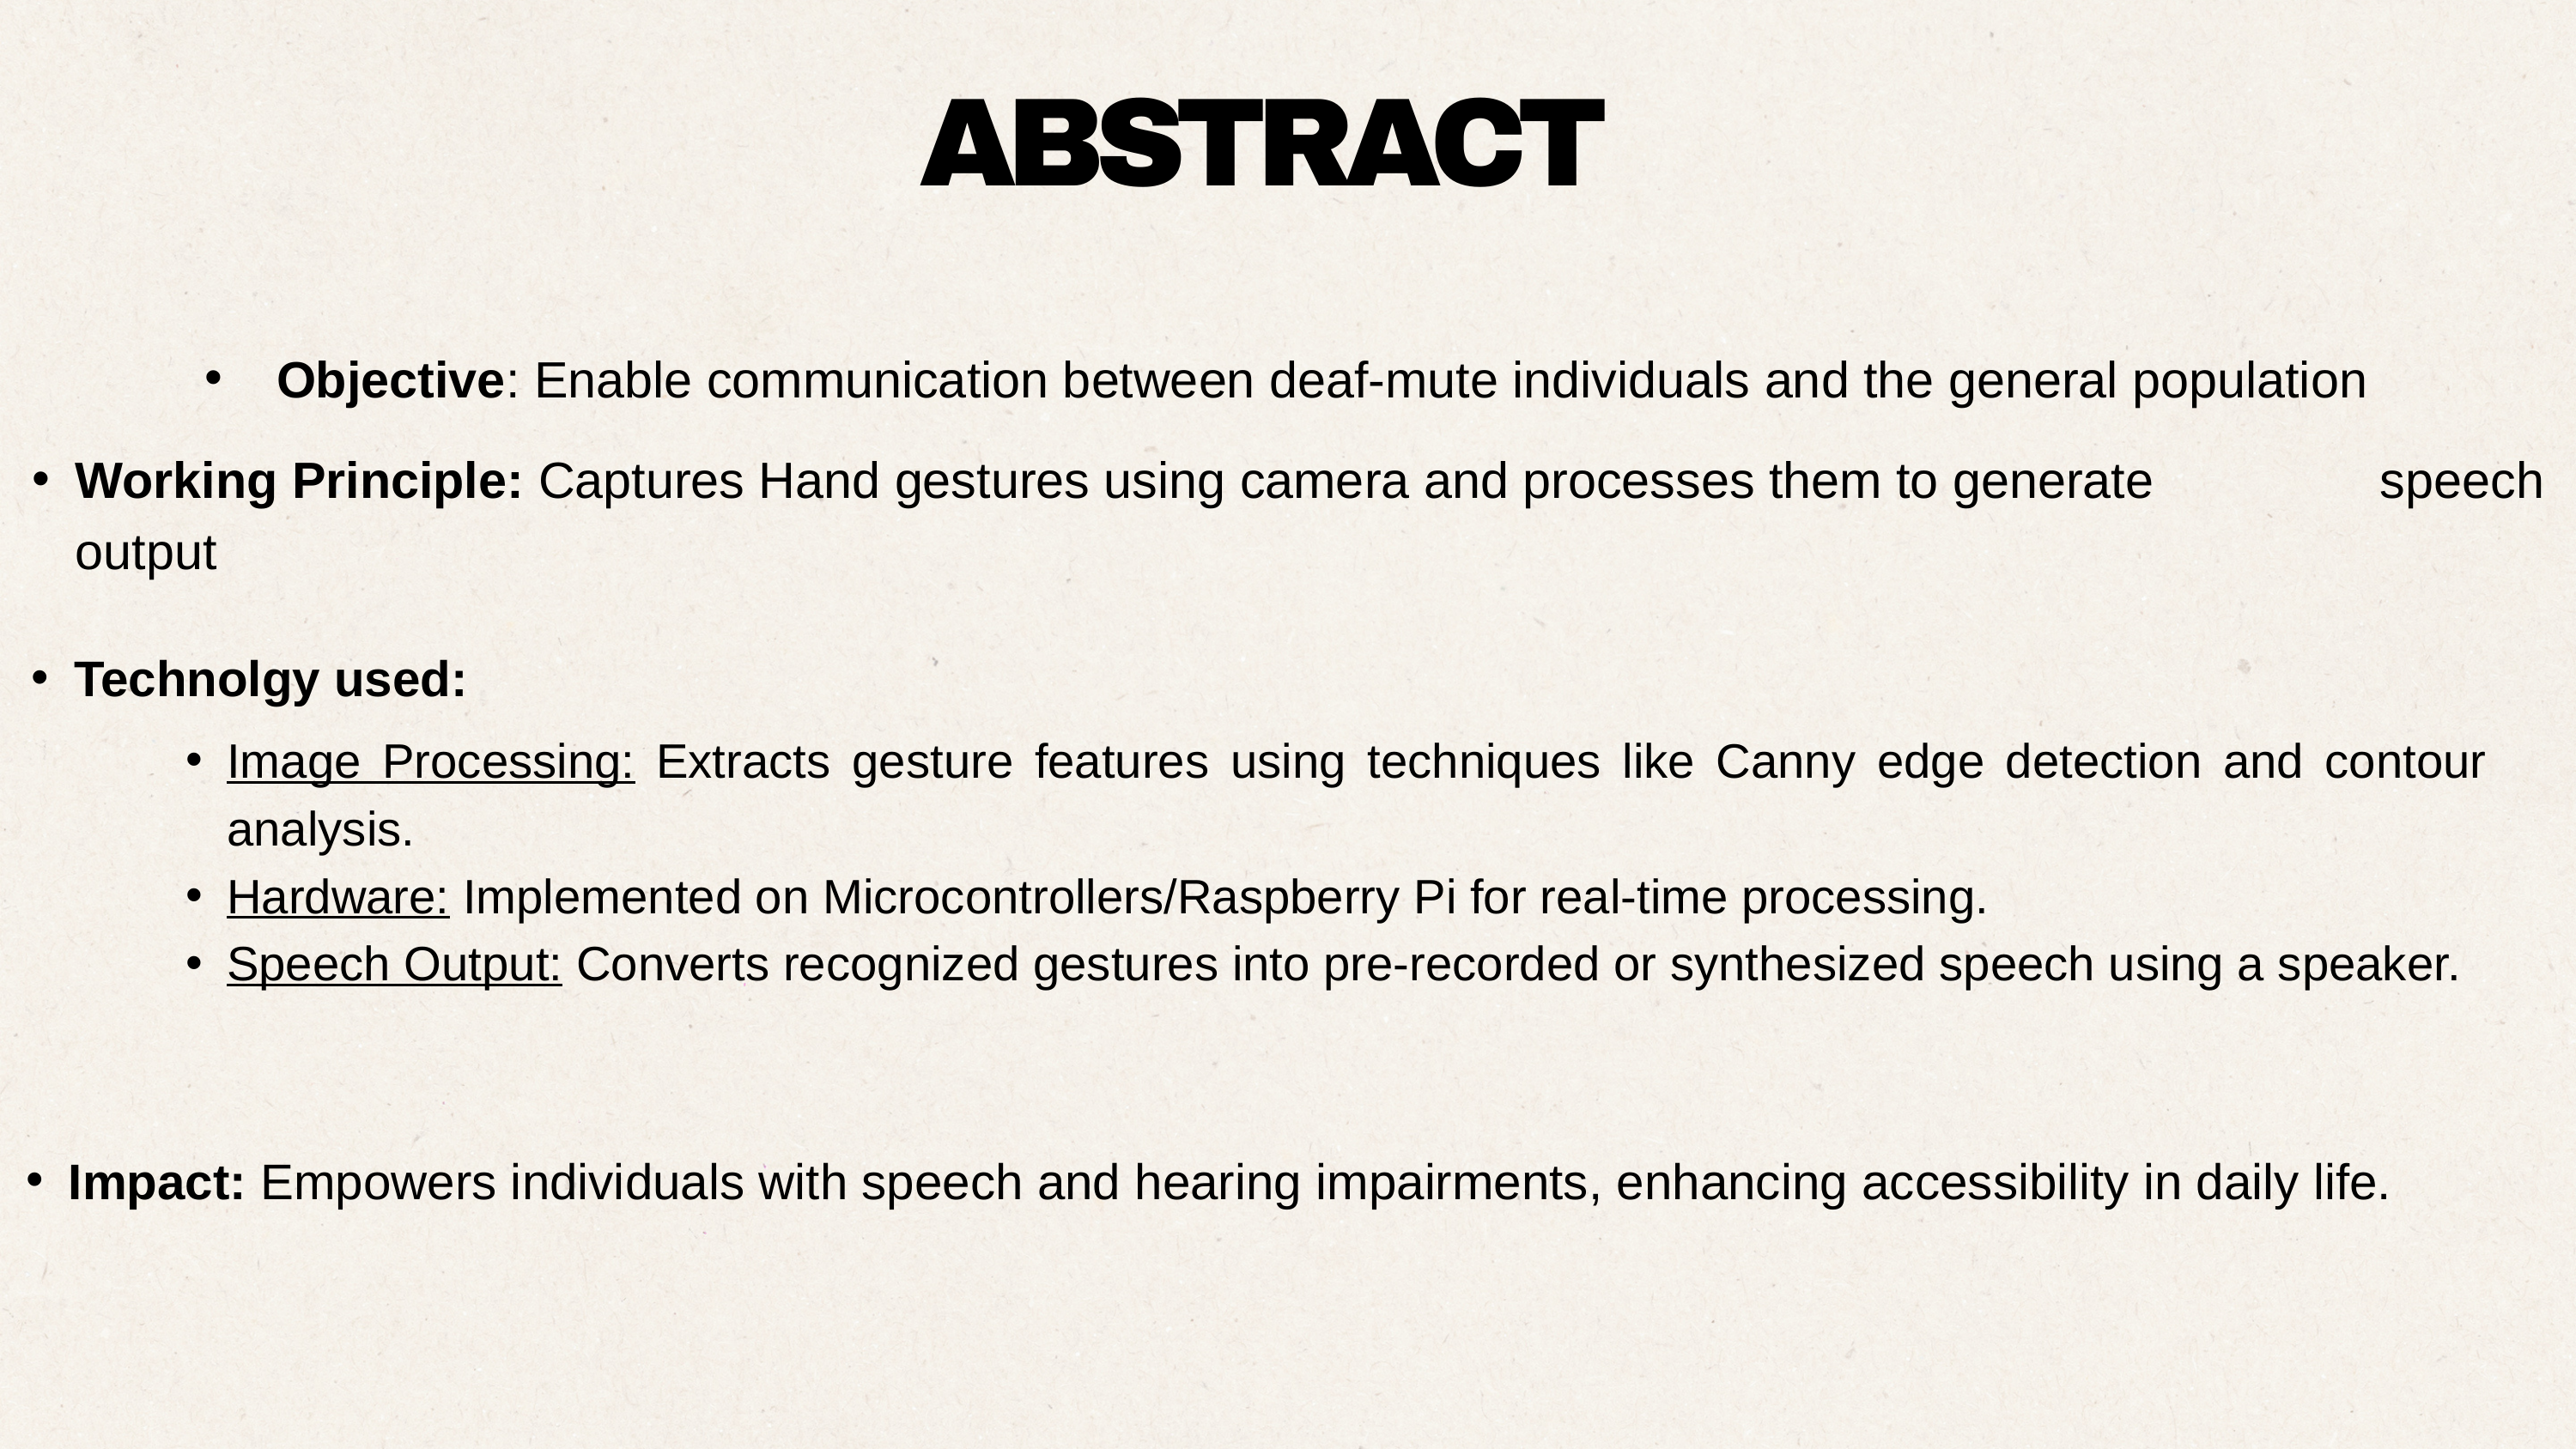

ABSTRACT
  Objective: Enable communication between deaf-mute individuals and the general population
Working Principle: Captures Hand gestures using camera and processes them to generate                speech output
Technolgy used:

Image Processing: Extracts gesture features using techniques like Canny edge detection and contour analysis.
Hardware: Implemented on Microcontrollers/Raspberry Pi for real-time processing.
Speech Output: Converts recognized gestures into pre-recorded or synthesized speech using a speaker.

Impact: Empowers individuals with speech and hearing impairments, enhancing accessibility in daily life.